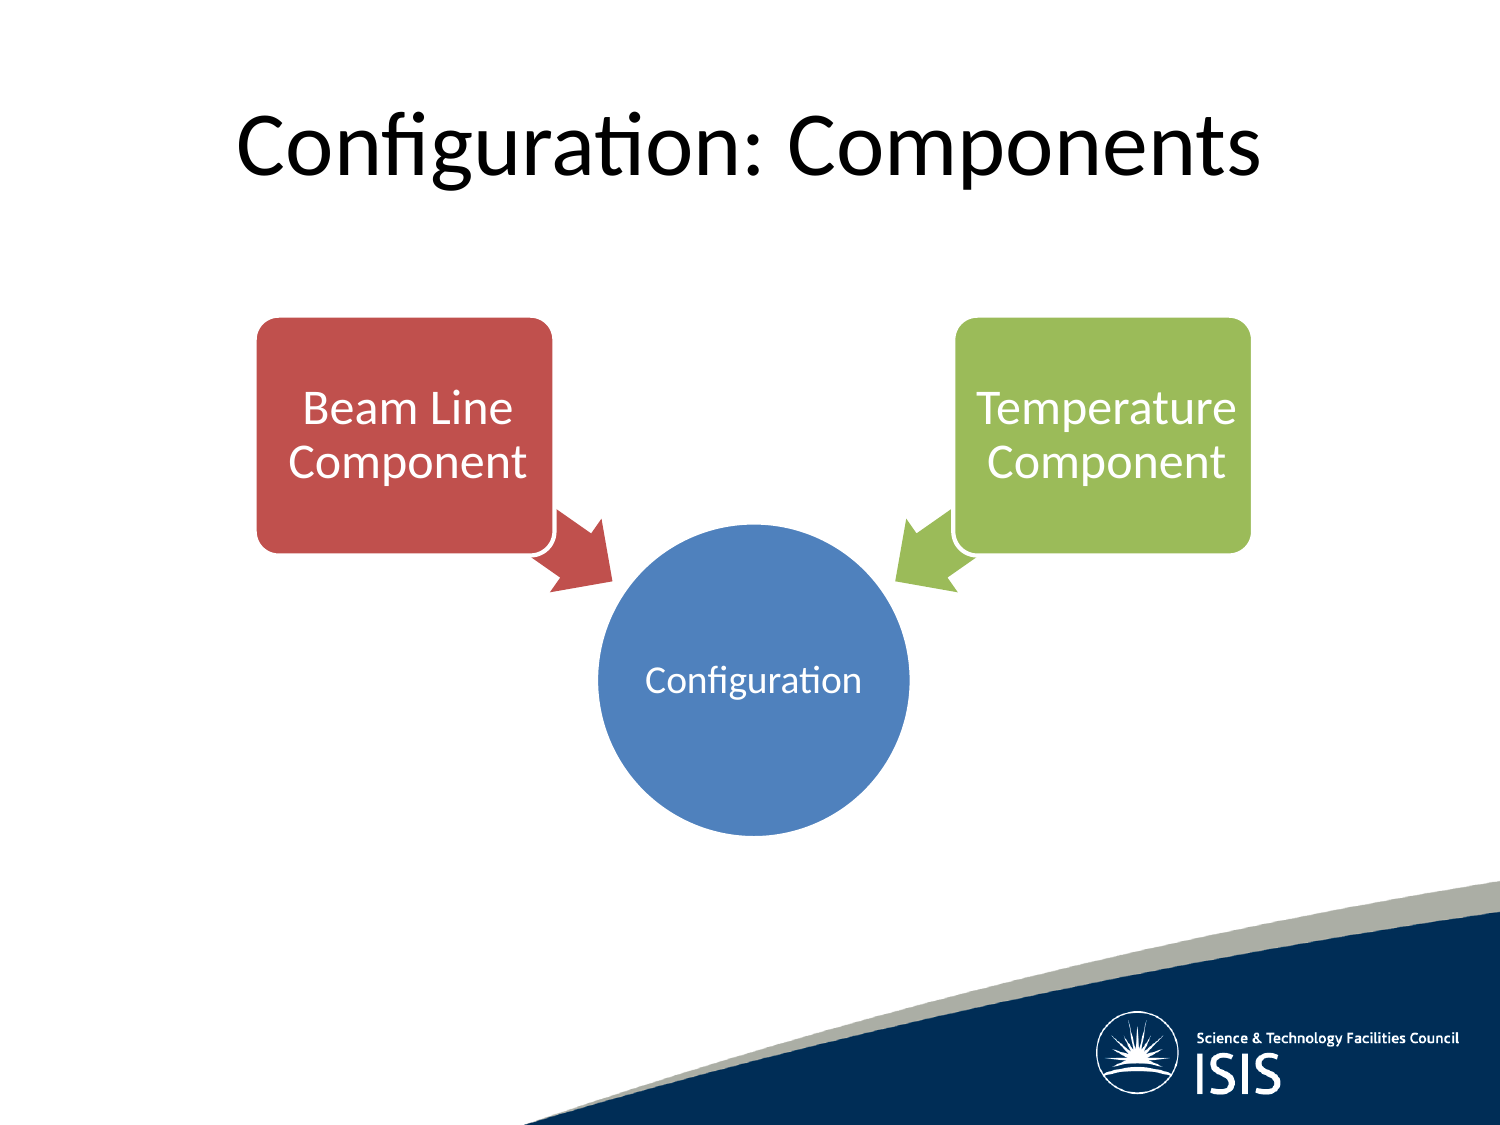

# Configuration: Components
Configuration
Beam Line Component
Temperature Component